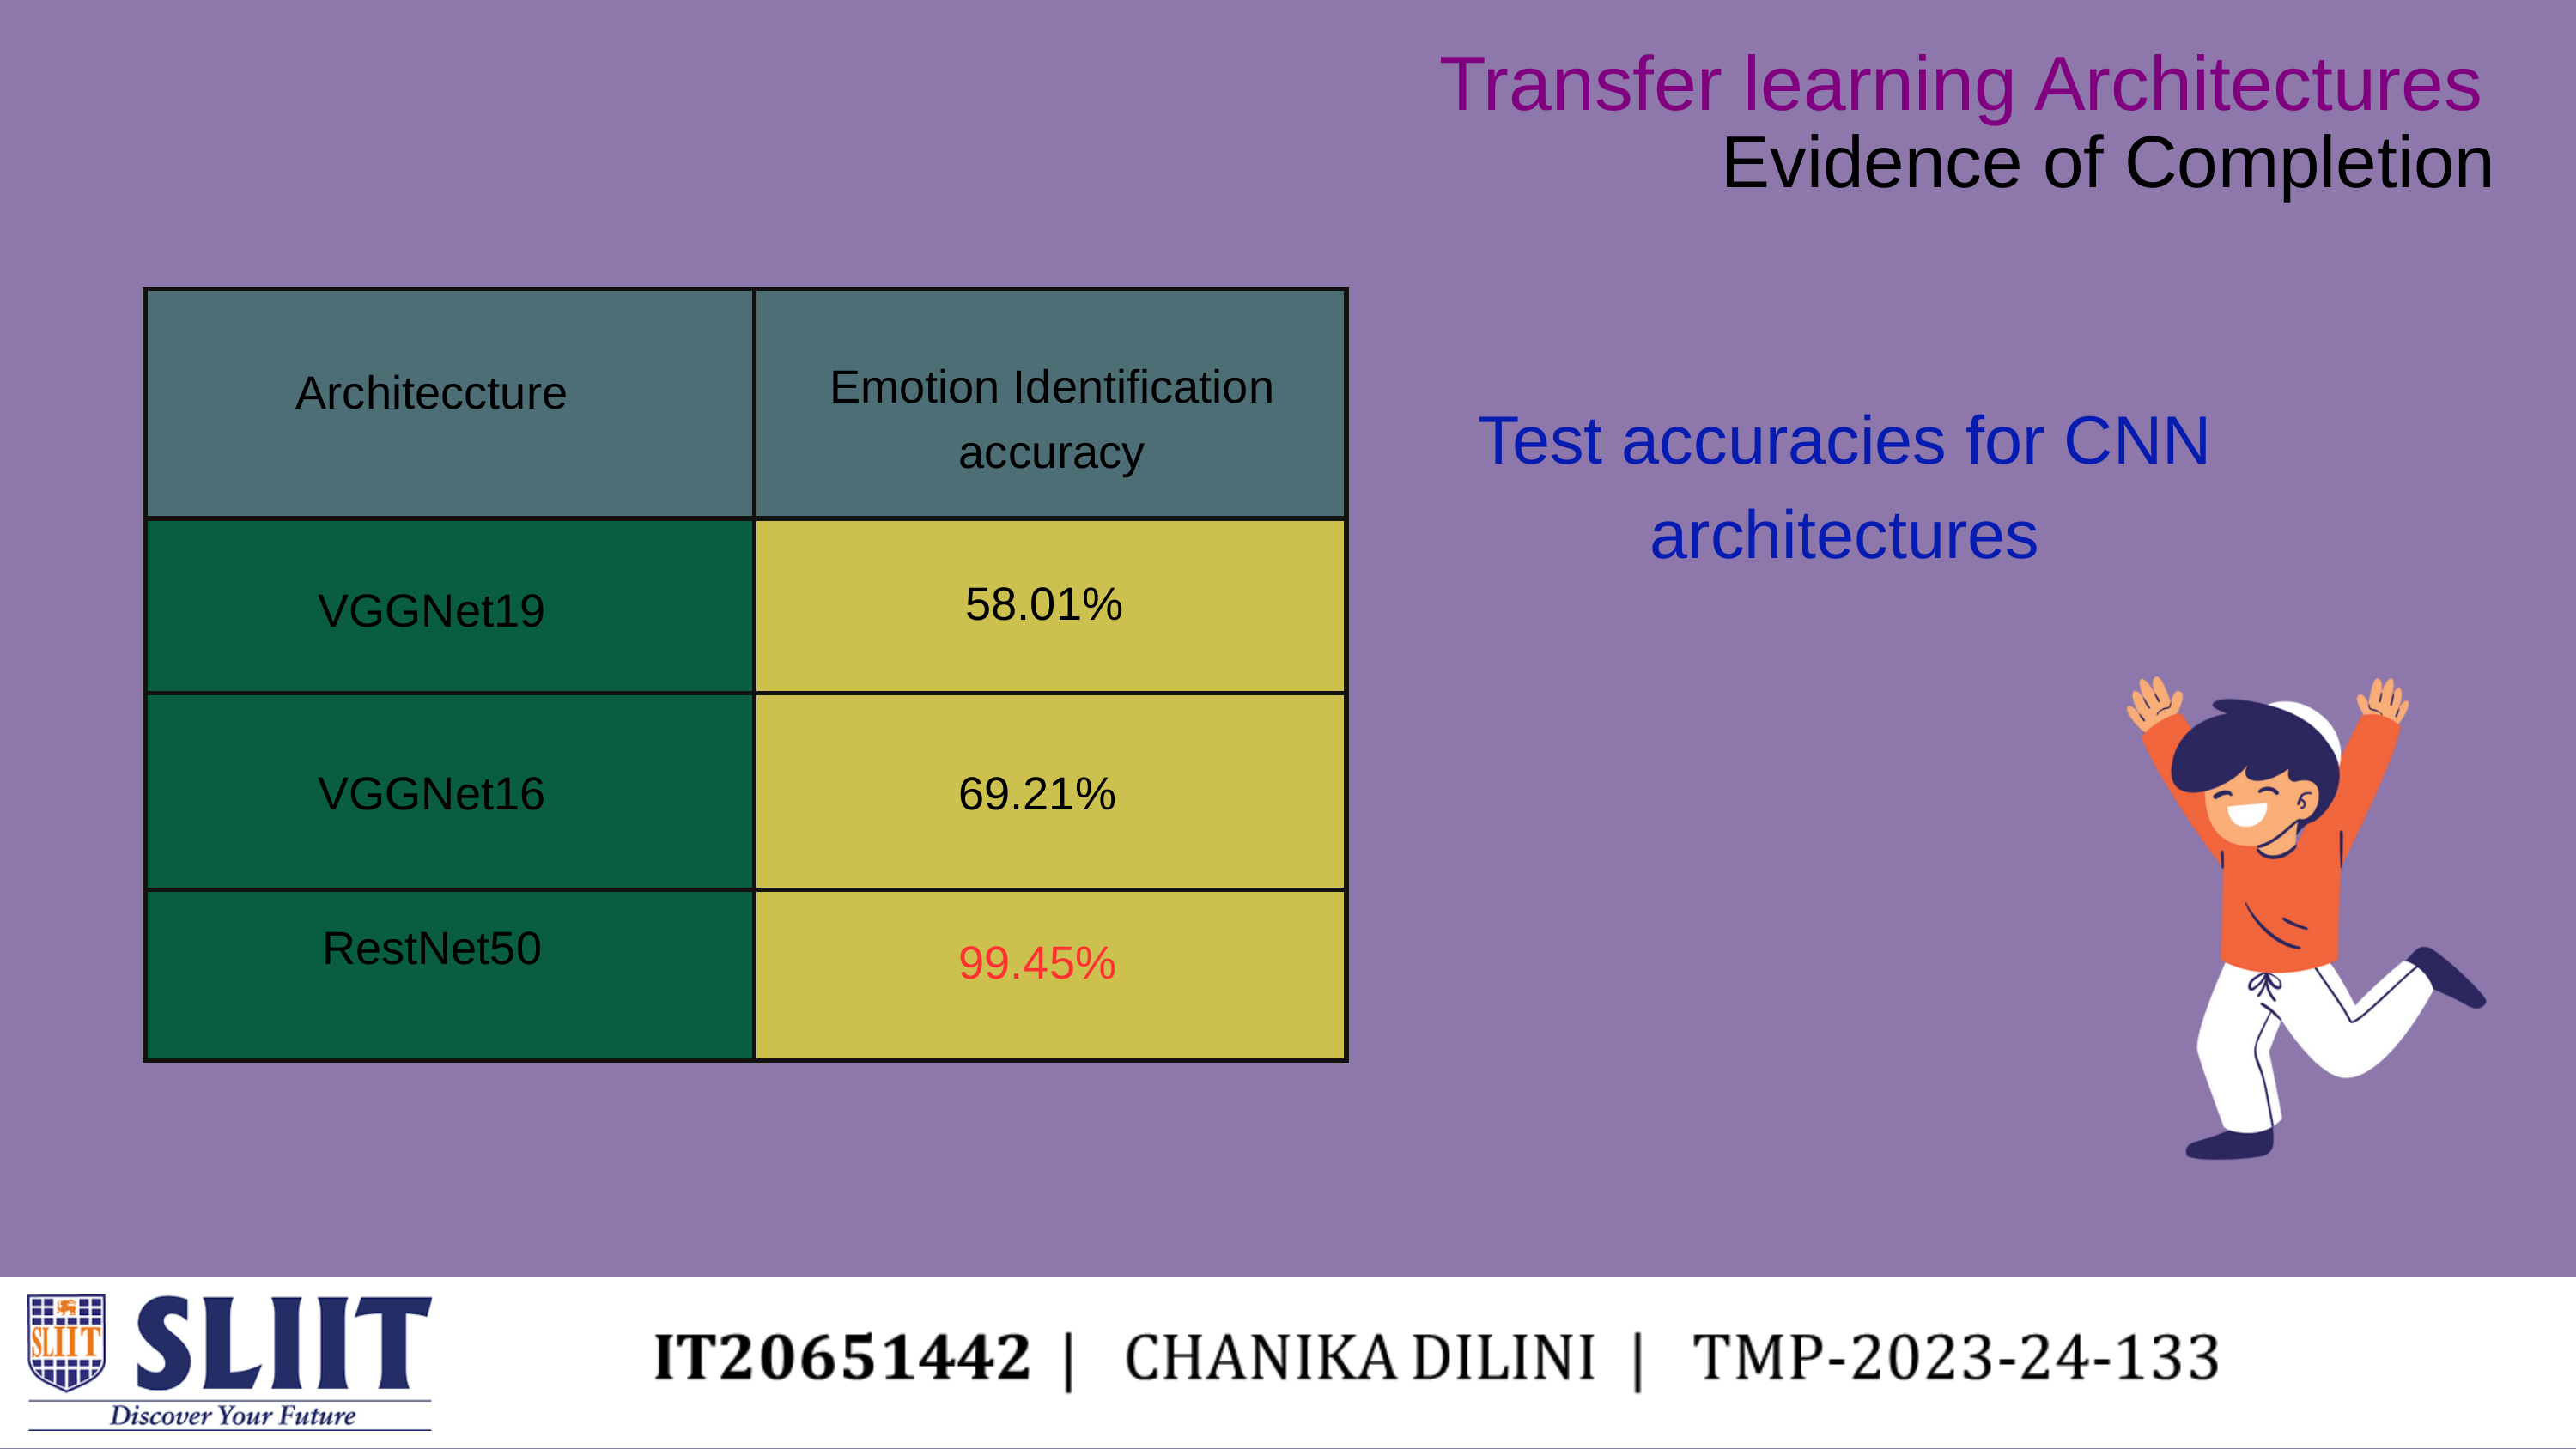

Transfer learning Architectures

Evidence of Completion
|  |  |
| --- | --- |
|  |  |
|  |  |
|  |  |
Emotion Identification accuracy
Architeccture
Test accuracies for CNN architectures
58.01%
VGGNet19

VGGNet16
69.21%
RestNet50
99.45%